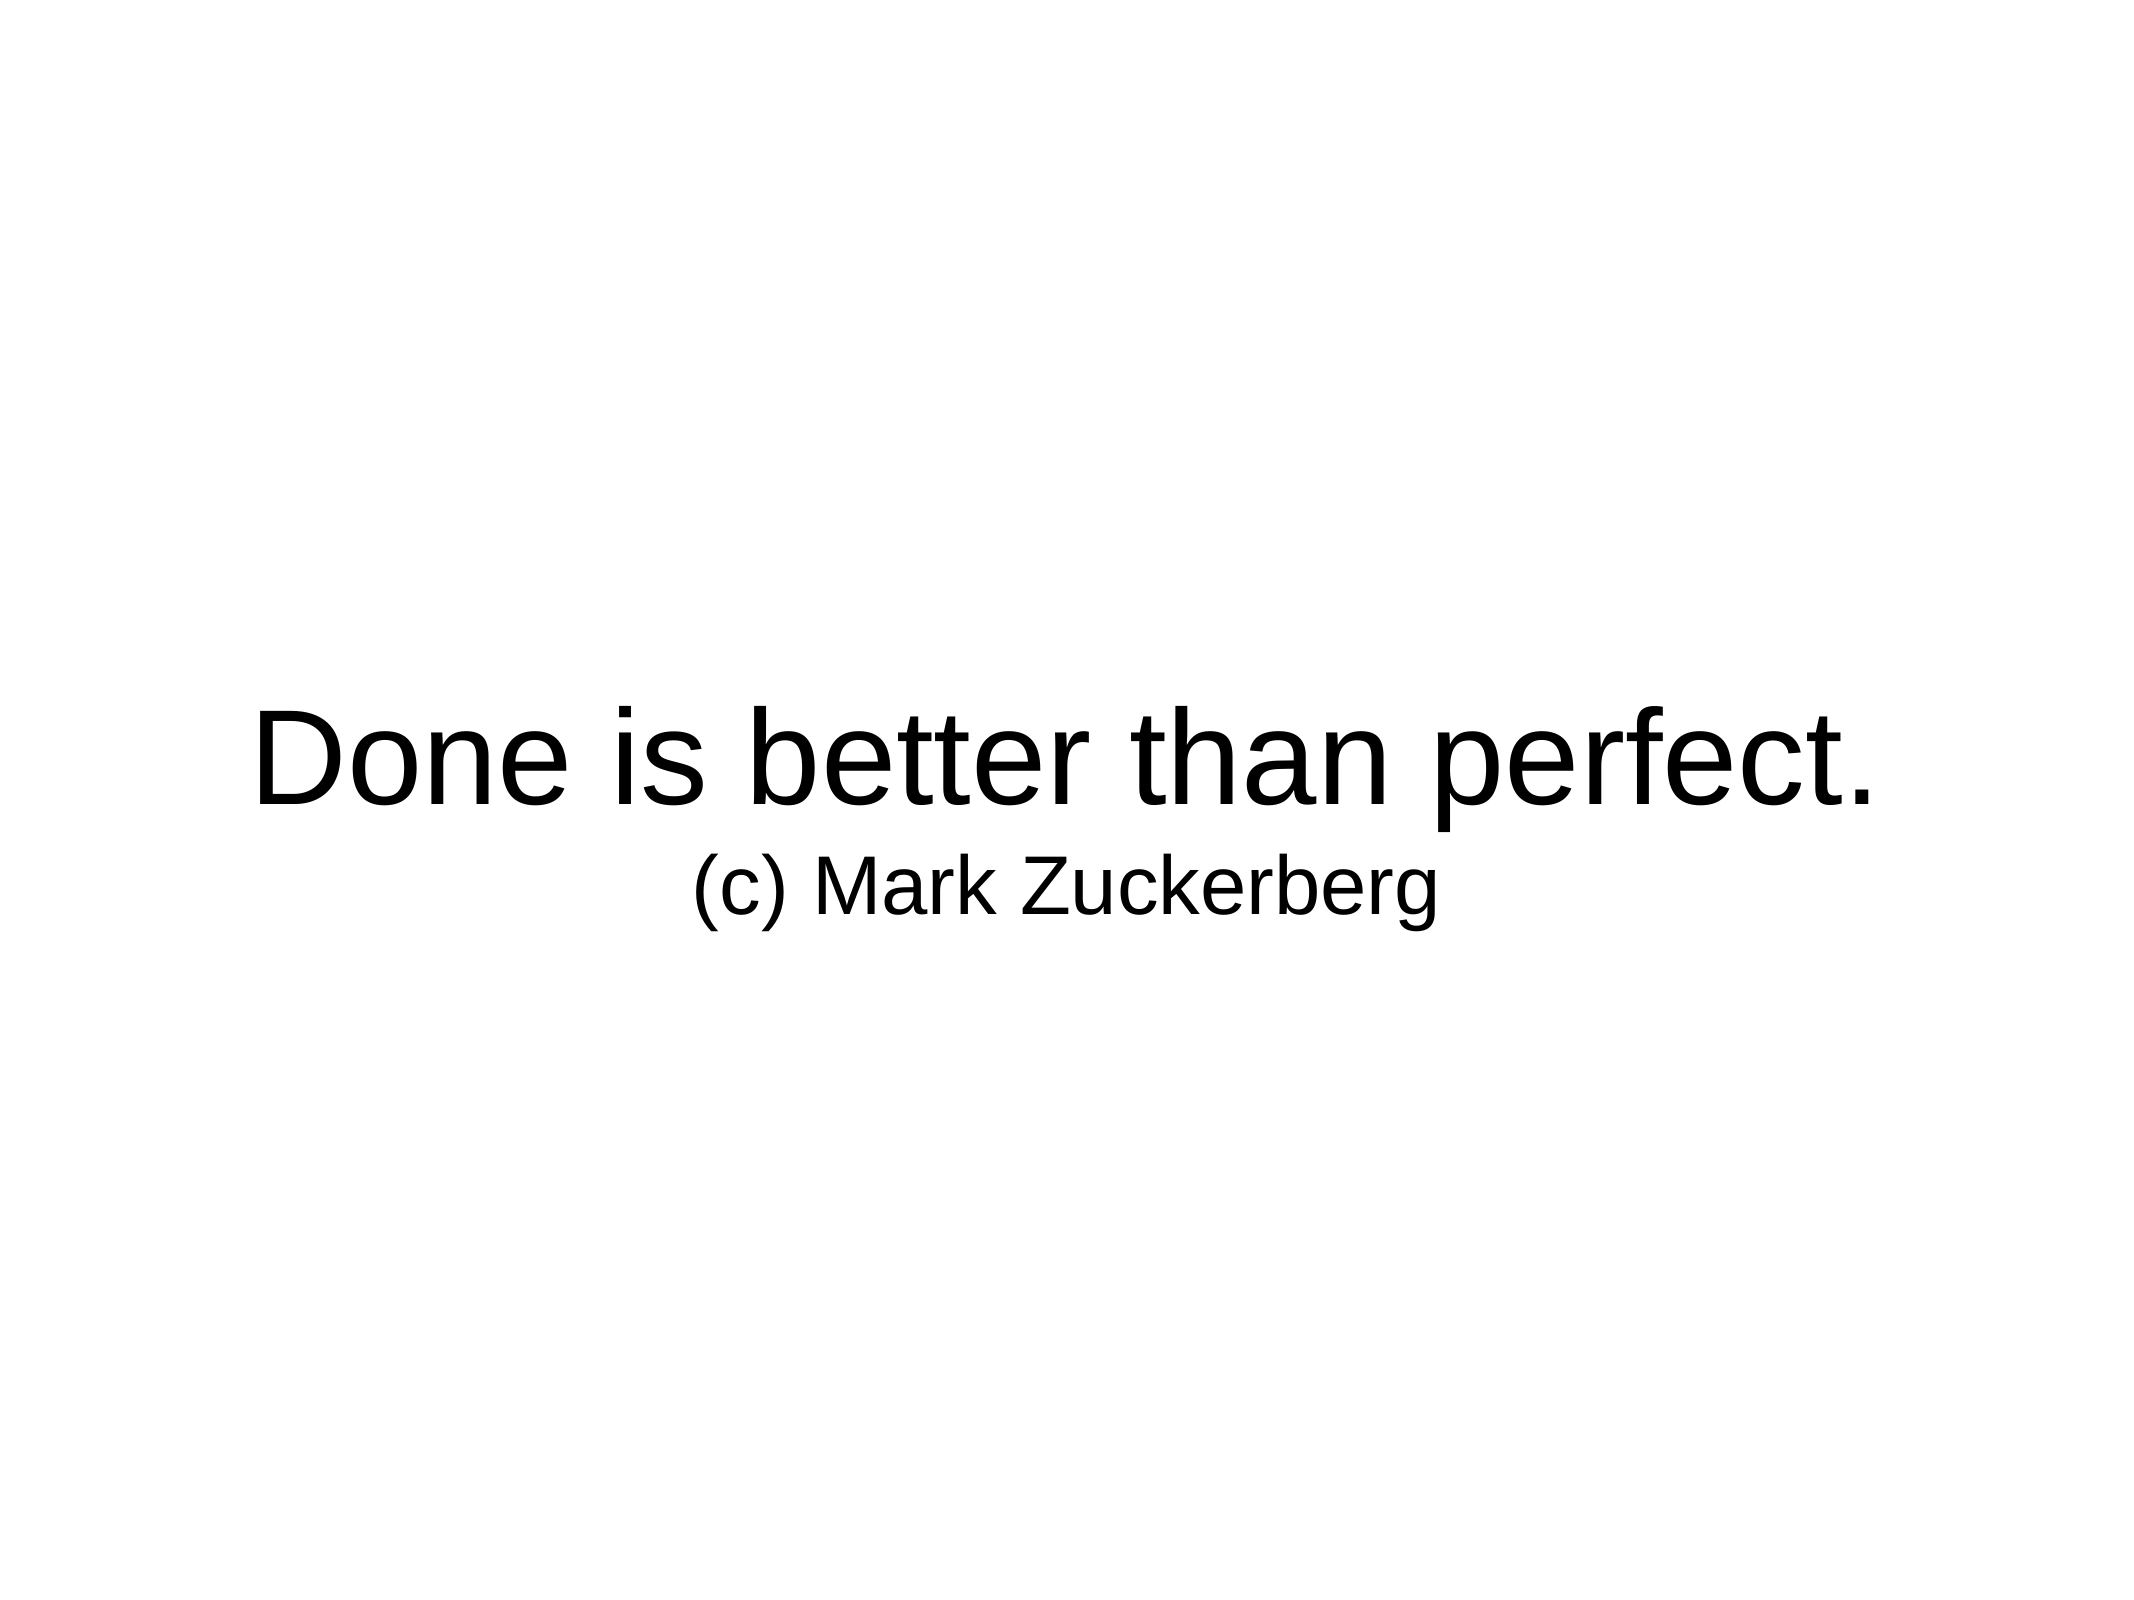

# Done is better than perfect.
(c) Mark Zuckerberg